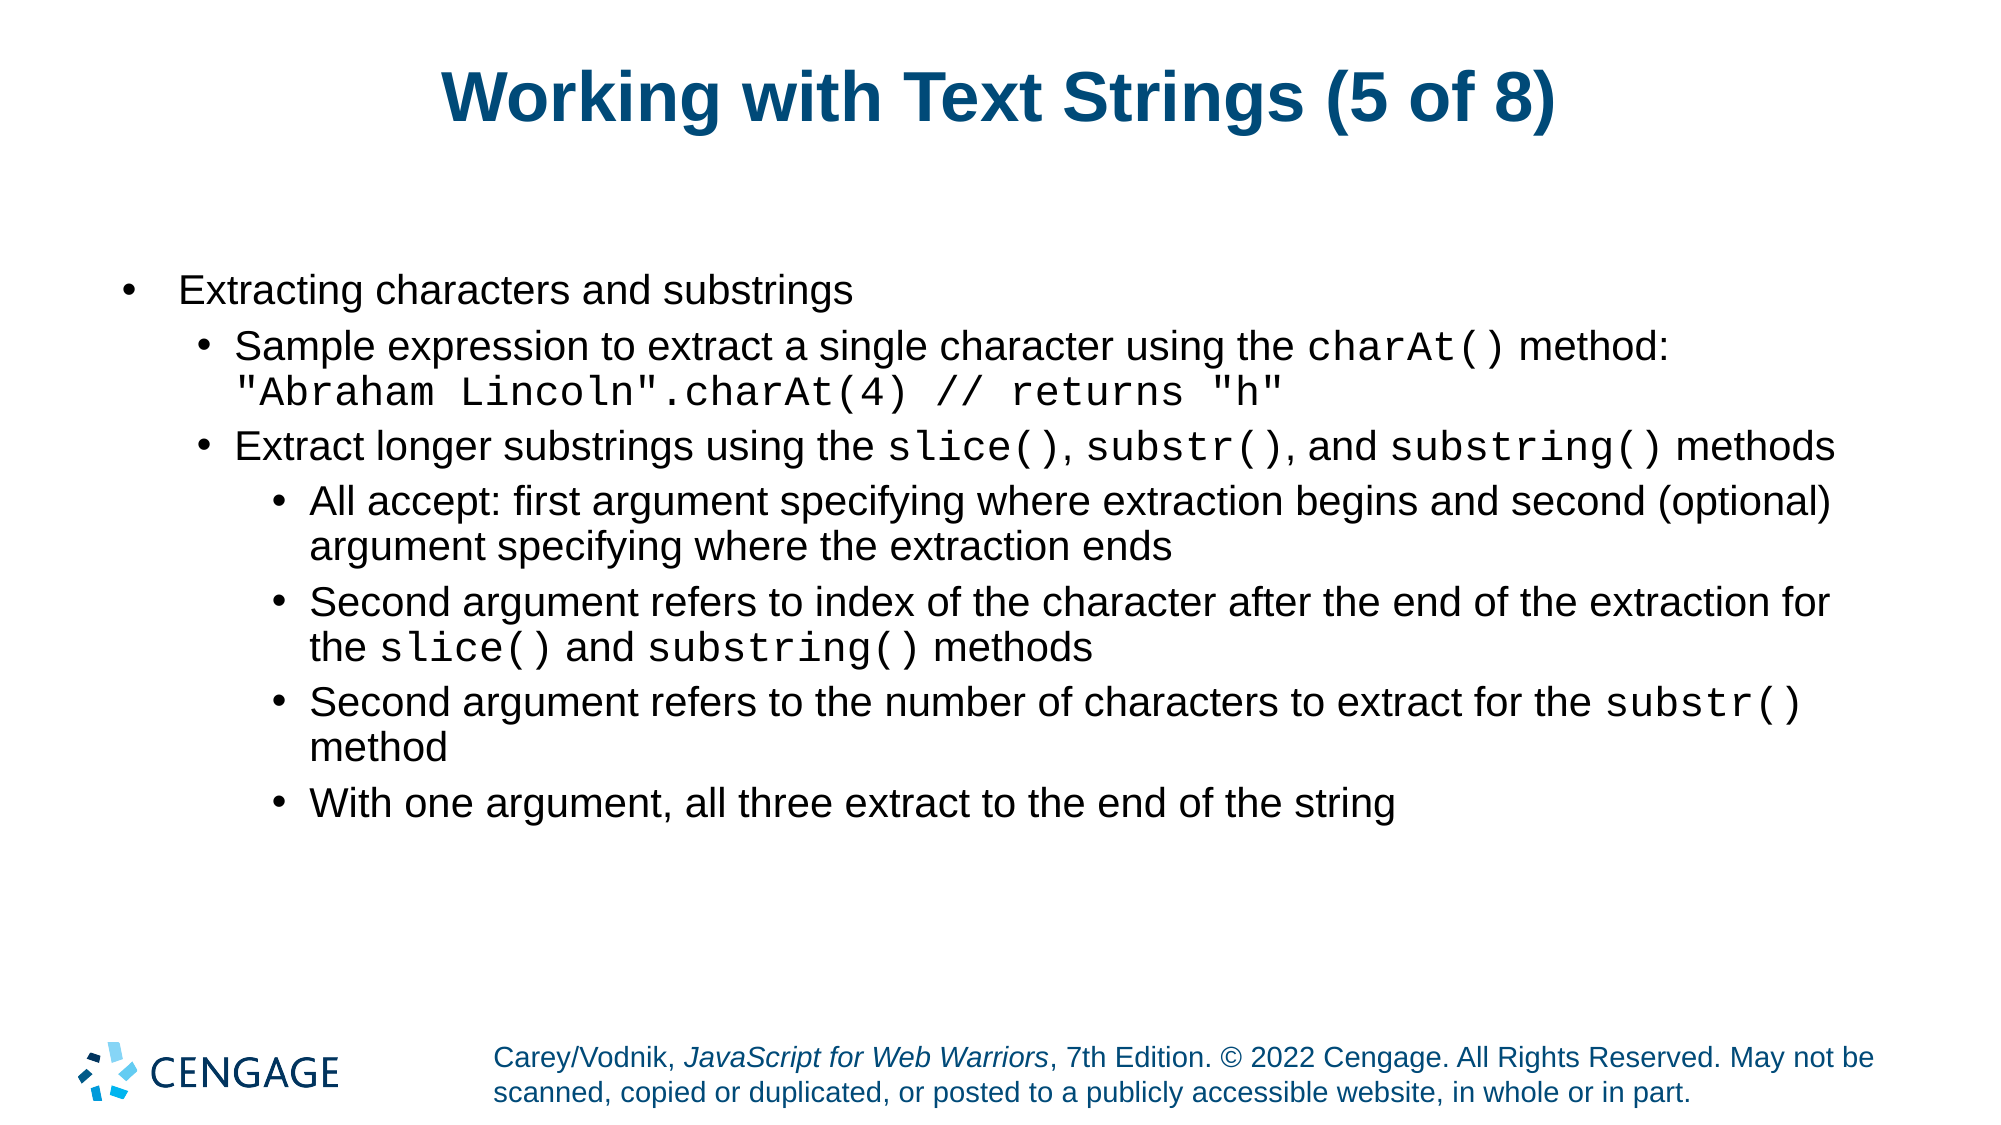

# Working with Text Strings (5 of 8)
Extracting characters and substrings
Sample expression to extract a single character using the charAt() method:
"Abraham Lincoln".charAt(4) // returns "h"
Extract longer substrings using the slice(), substr(), and substring() methods
All accept: first argument specifying where extraction begins and second (optional) argument specifying where the extraction ends
Second argument refers to index of the character after the end of the extraction for the slice() and substring() methods
Second argument refers to the number of characters to extract for the substr() method
With one argument, all three extract to the end of the string